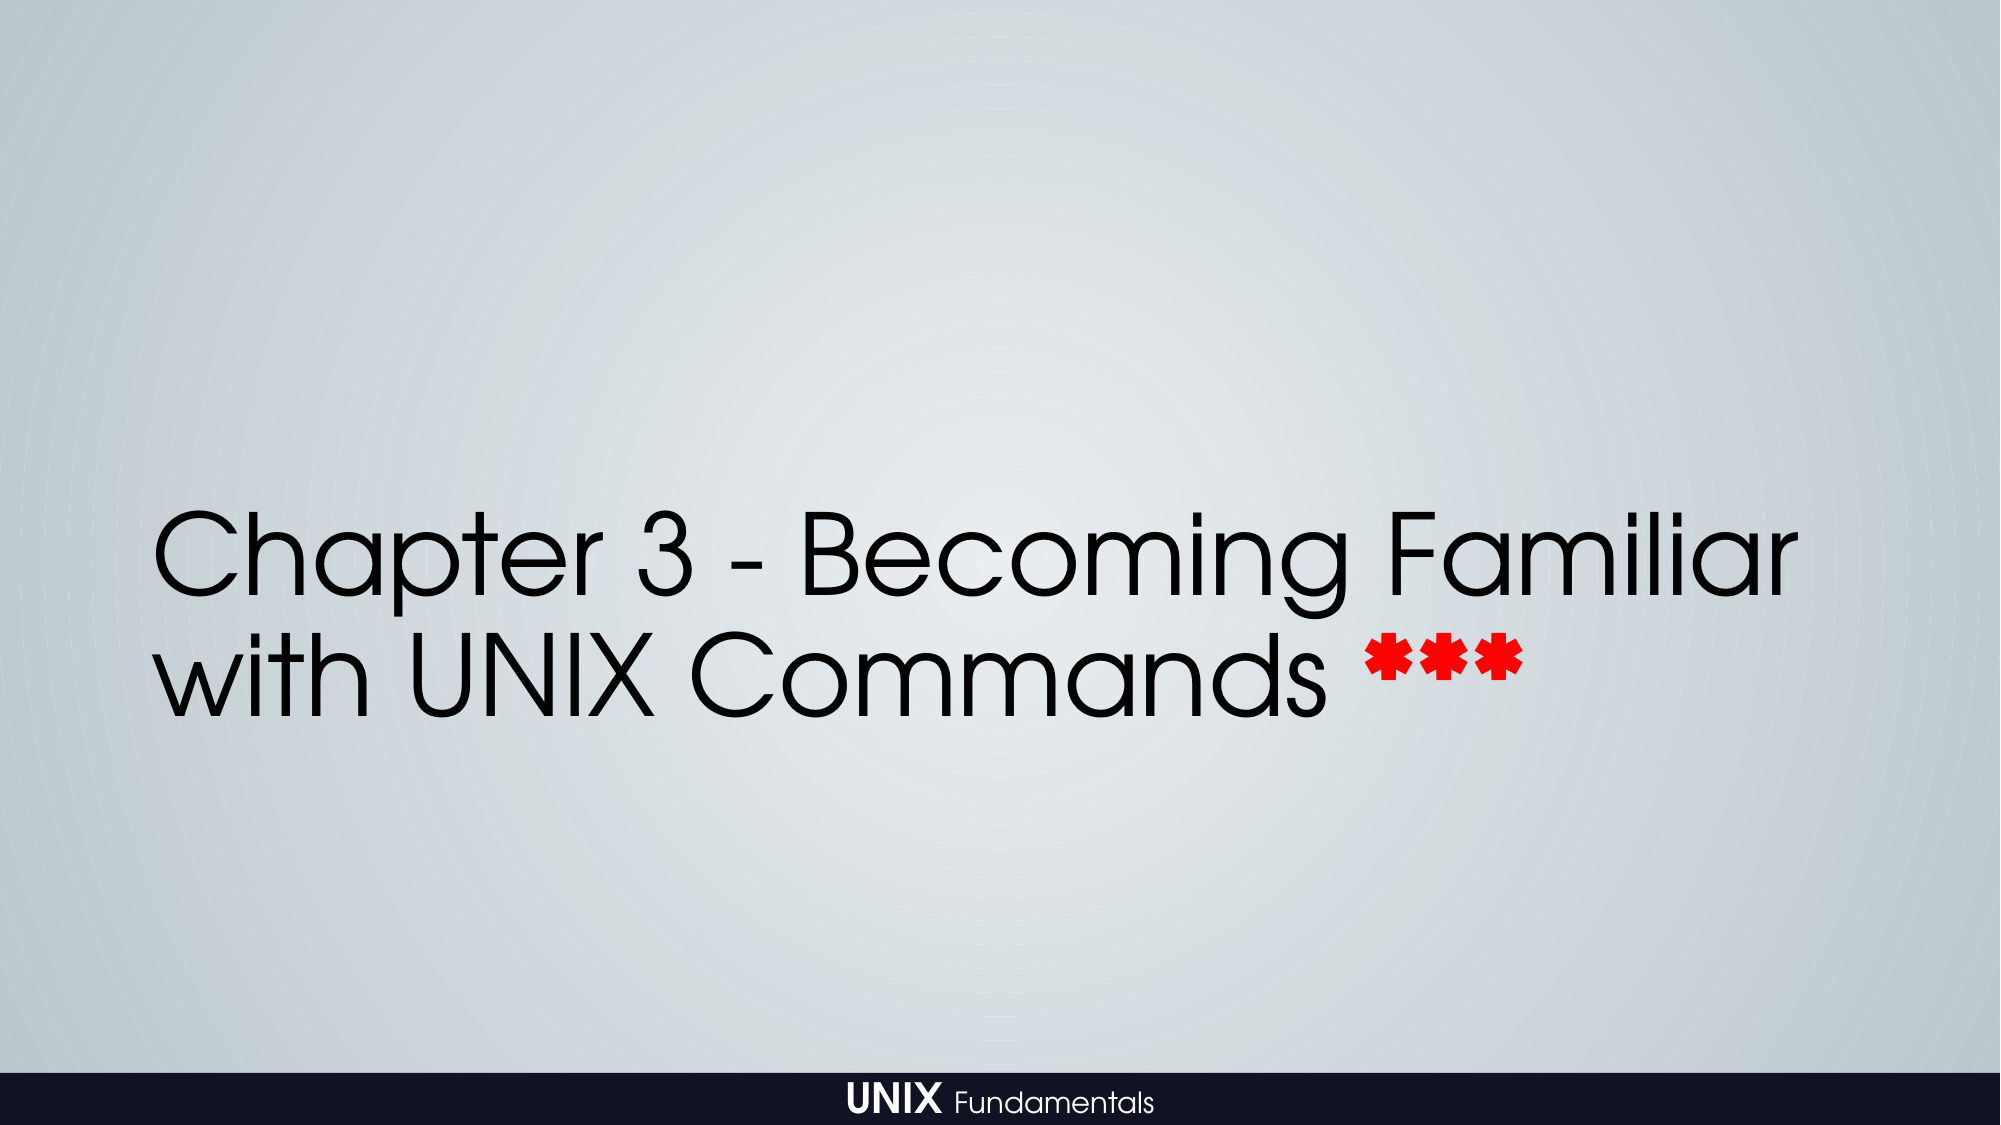

# Chapter 3 - Becoming Familiar with UNIX Commands ***